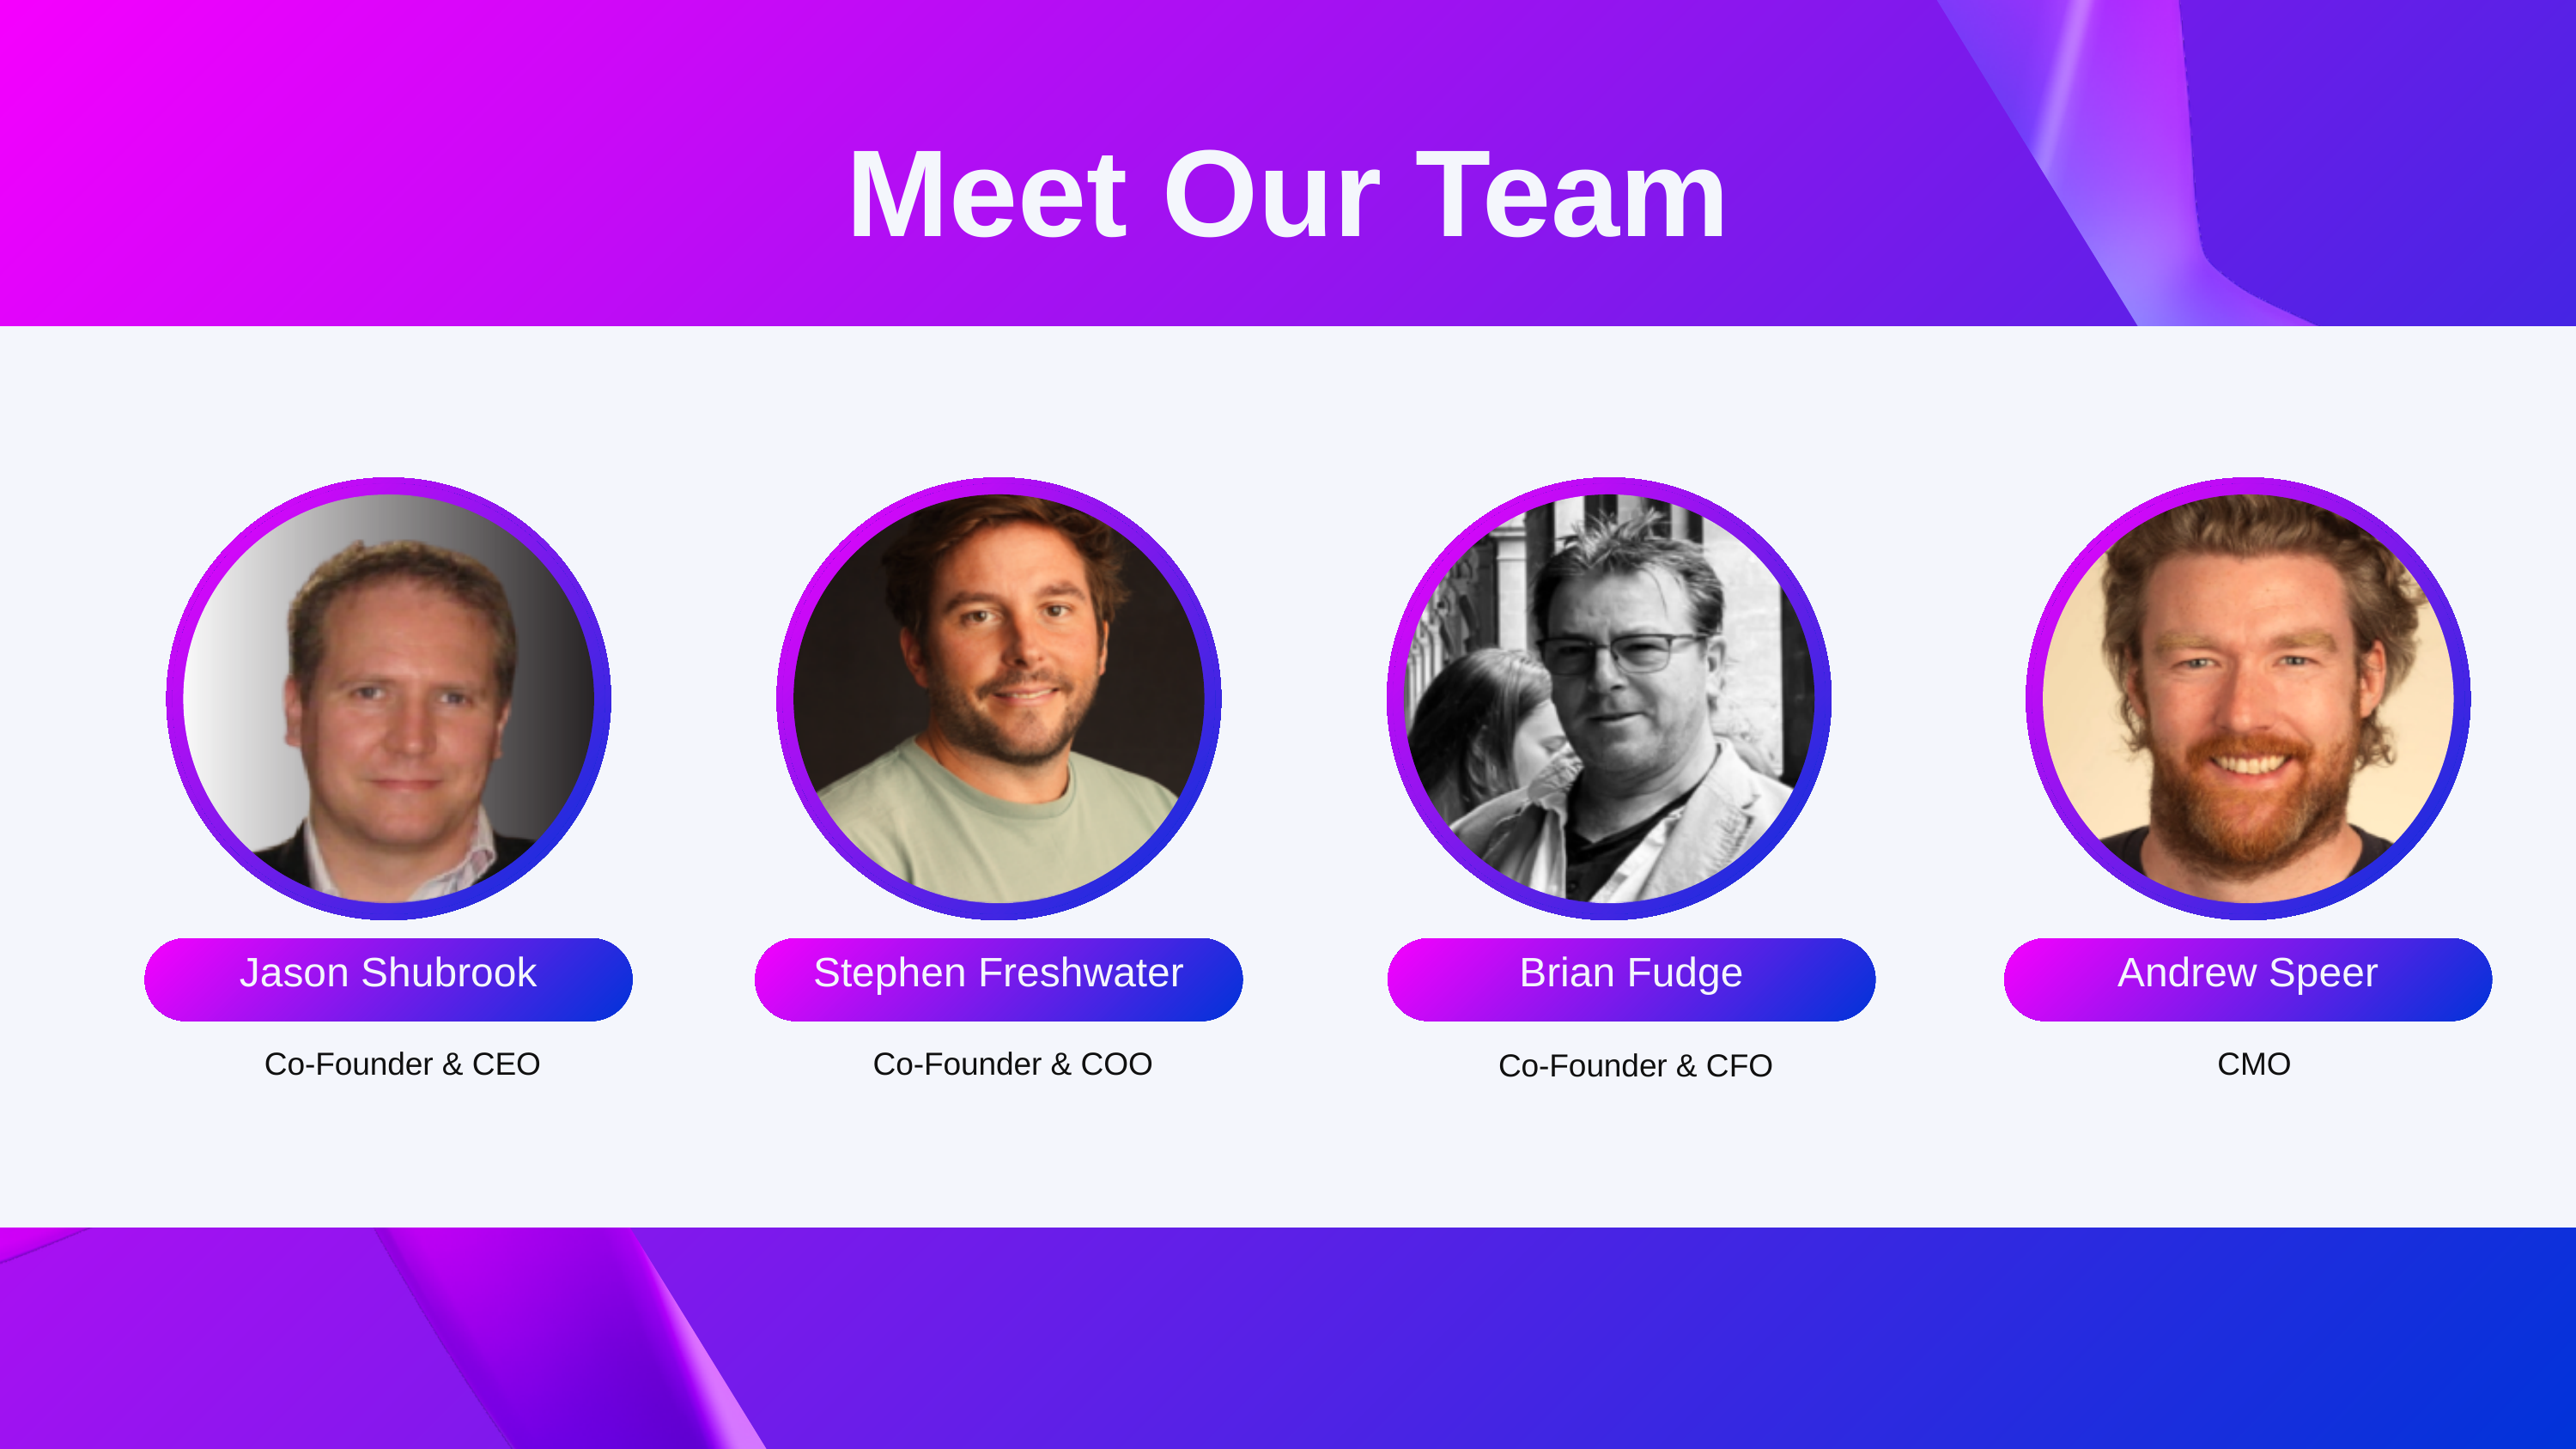

Meet Our Team

Jason Shubrook

Stephen Freshwater

Brian Fudge

Andrew Speer
Co-Founder & CEO
Co-Founder & COO
CMO
Co-Founder & CFO